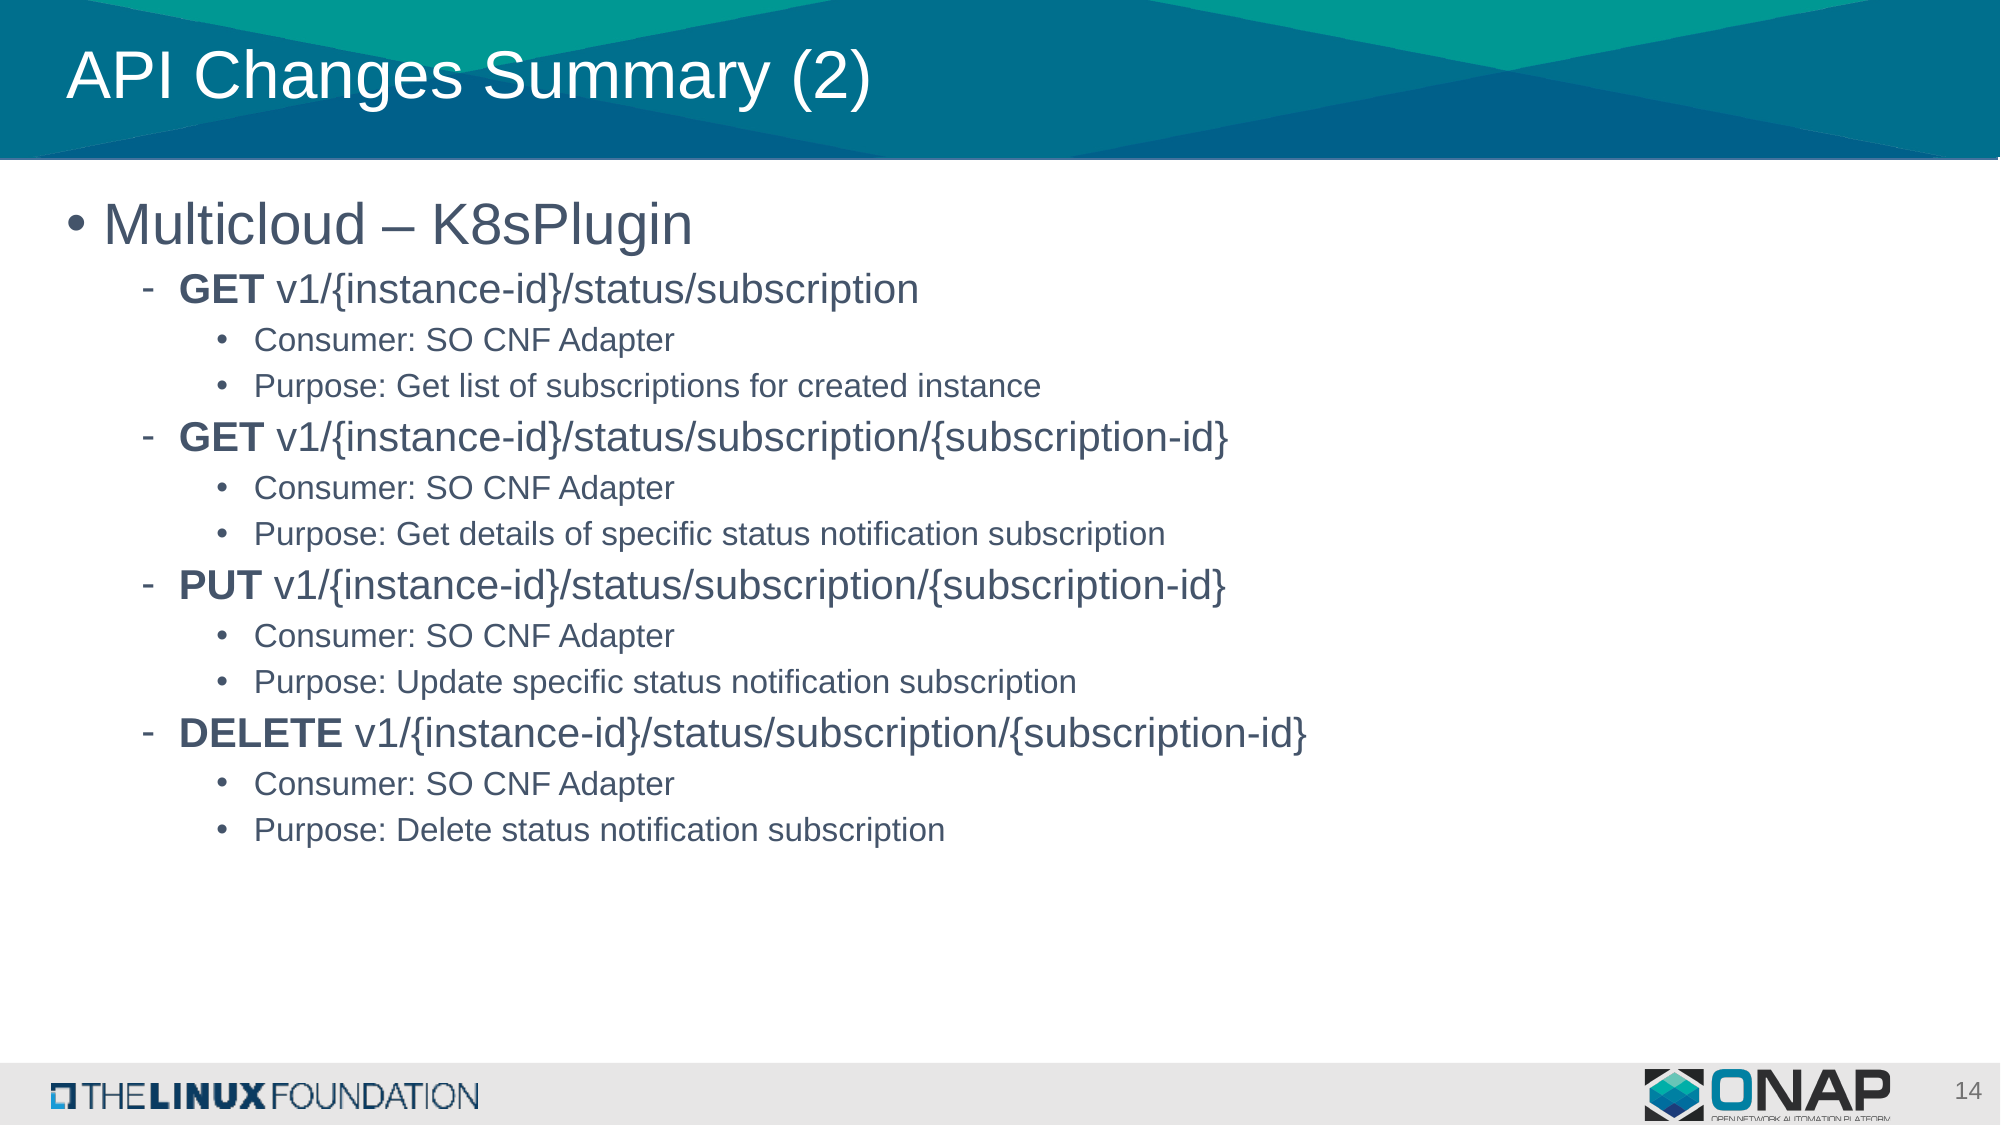

# API Changes Summary (2)
Multicloud – K8sPlugin
GET v1/{instance-id}/status/subscription
Consumer: SO CNF Adapter
Purpose: Get list of subscriptions for created instance
GET v1/{instance-id}/status/subscription/{subscription-id}
Consumer: SO CNF Adapter
Purpose: Get details of specific status notification subscription
PUT v1/{instance-id}/status/subscription/{subscription-id}
Consumer: SO CNF Adapter
Purpose: Update specific status notification subscription
DELETE v1/{instance-id}/status/subscription/{subscription-id}
Consumer: SO CNF Adapter
Purpose: Delete status notification subscription

14